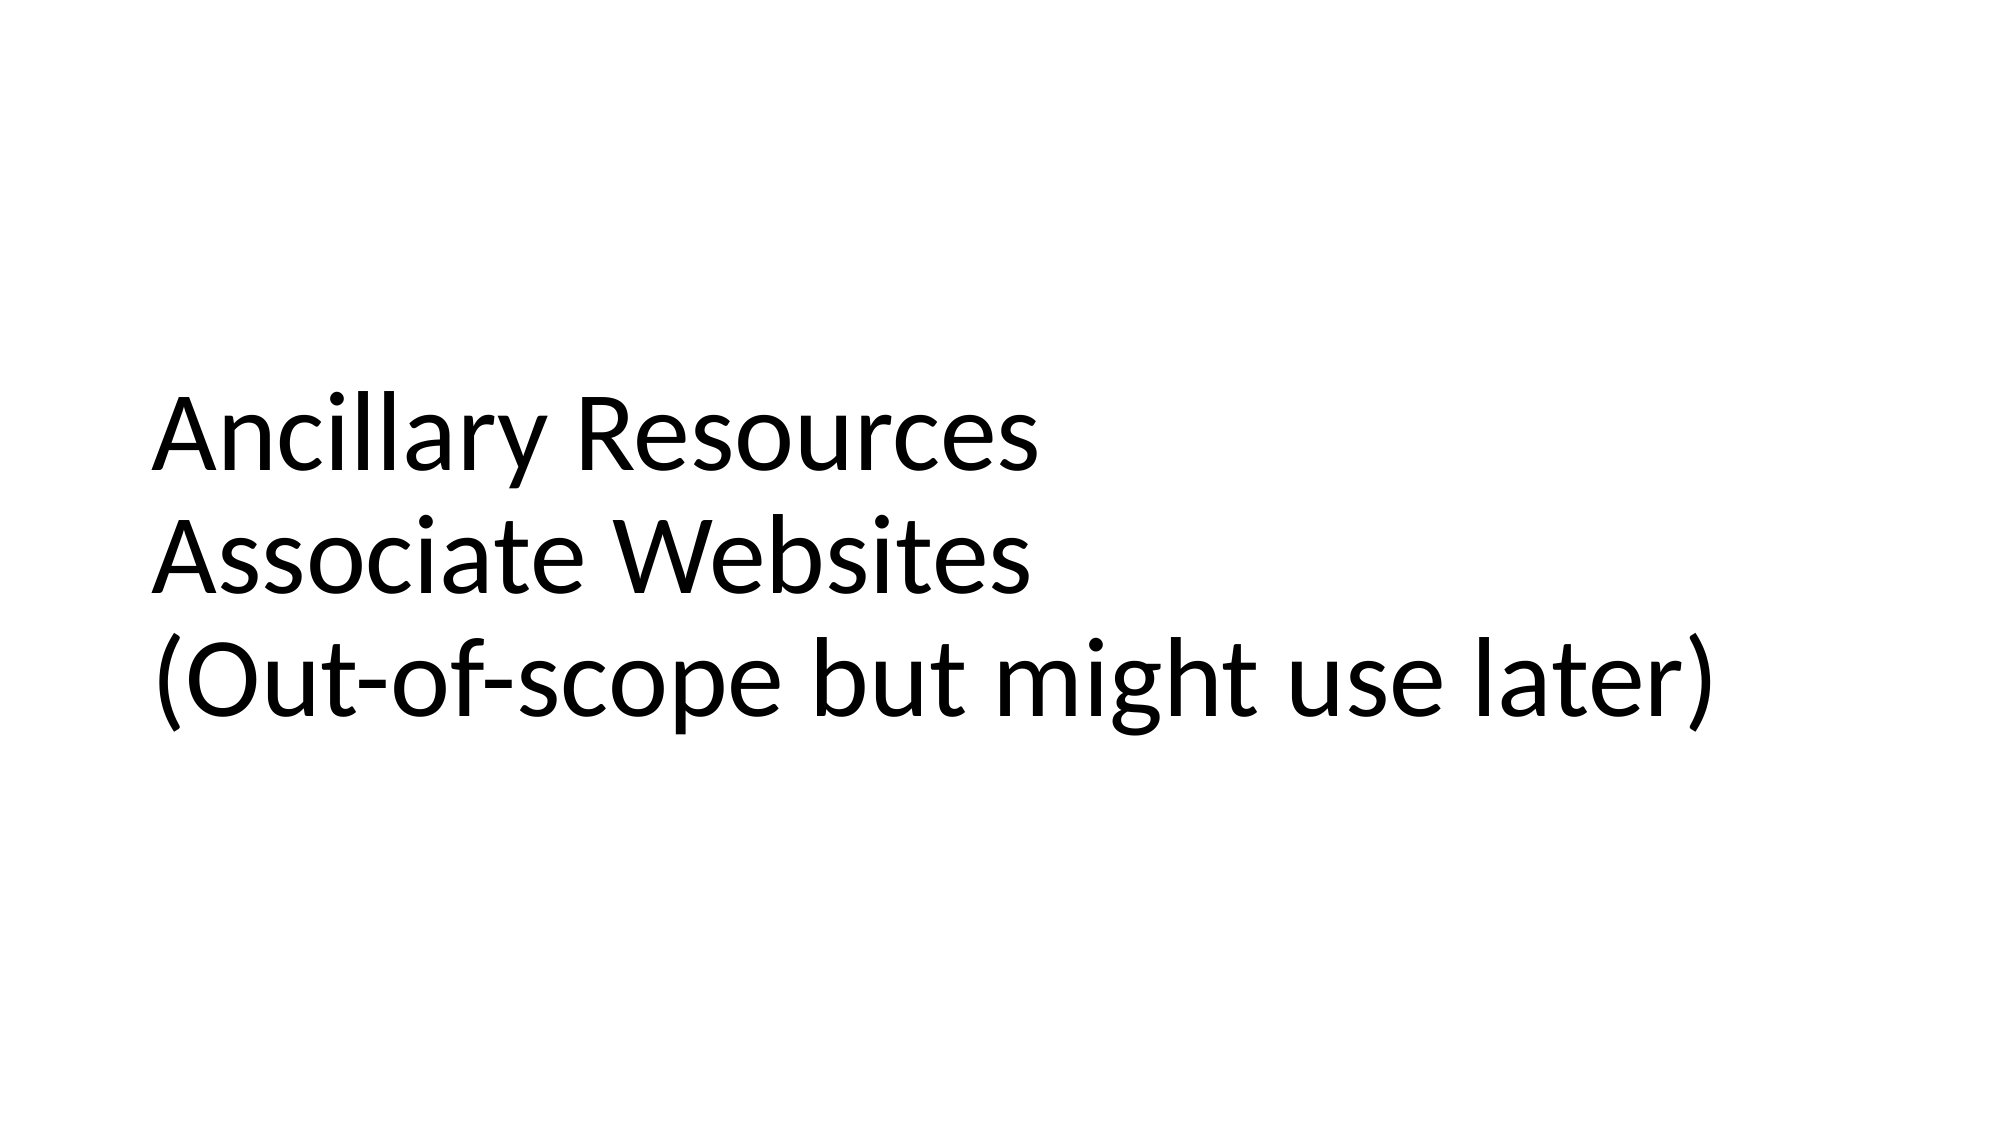

# Ancillary Resources Associate Websites (Out-of-scope but might use later)